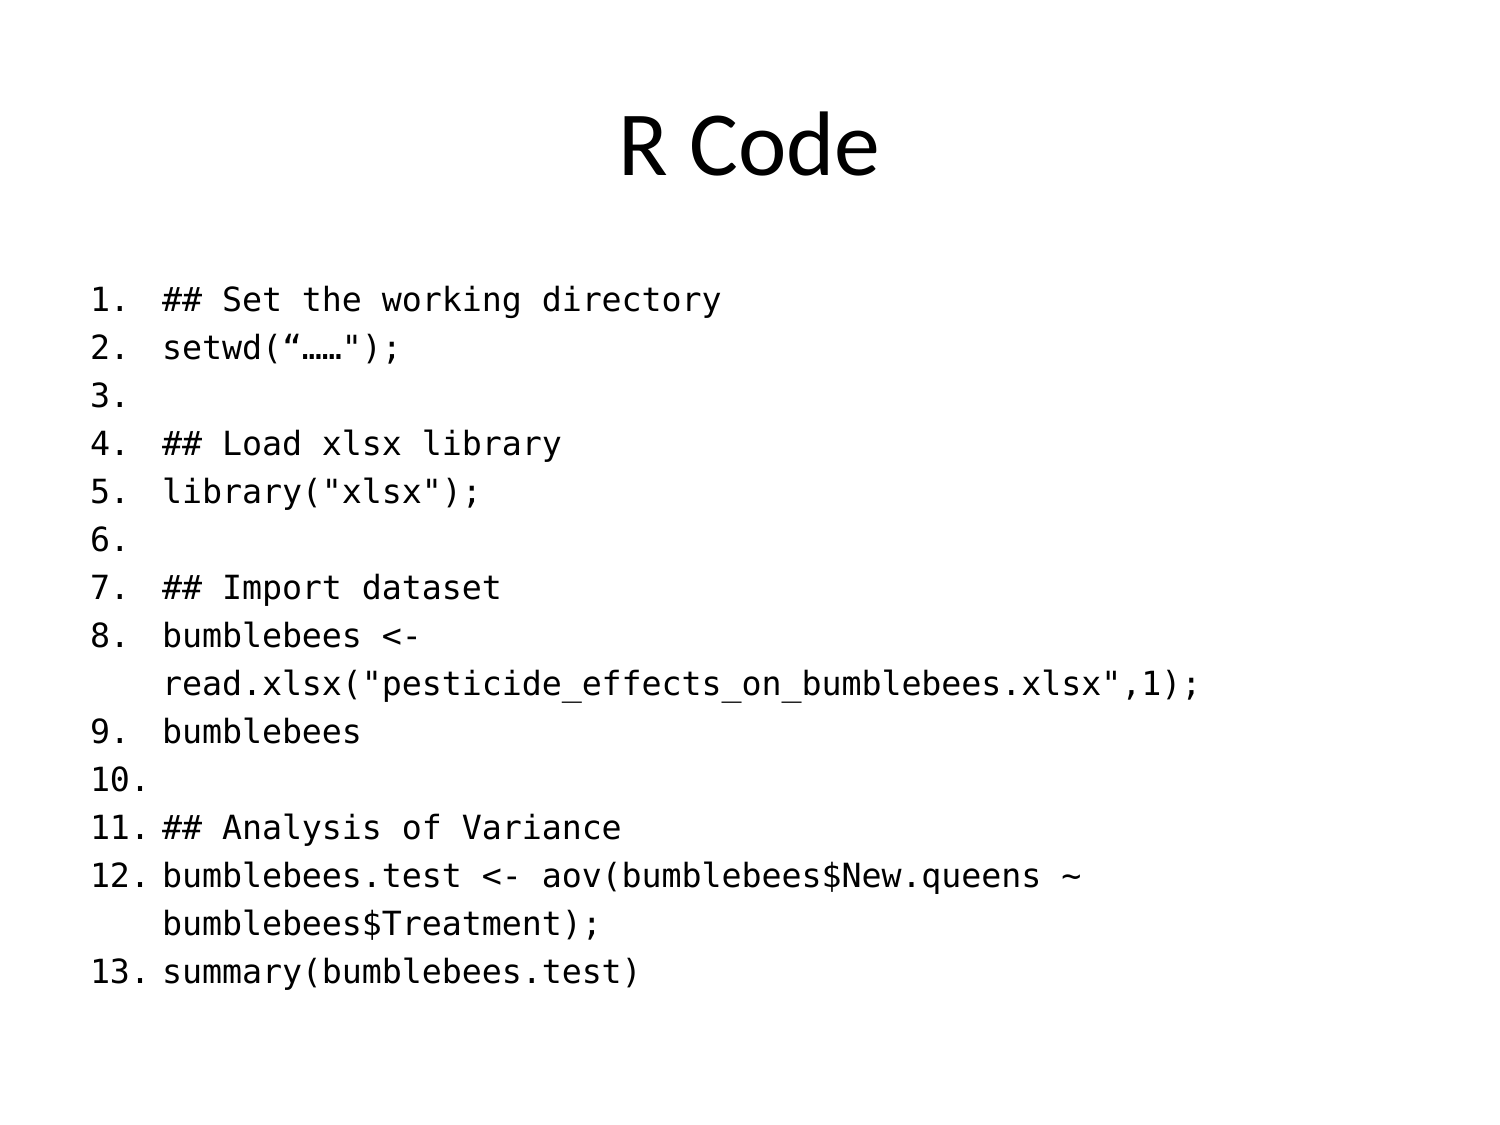

# R Code
## Set the working directory
setwd(“……");

## Load xlsx library
library("xlsx");

## Import dataset
bumblebees <- read.xlsx("pesticide_effects_on_bumblebees.xlsx",1);
bumblebees

## Analysis of Variance
bumblebees.test <- aov(bumblebees$New.queens ~ bumblebees$Treatment);
summary(bumblebees.test)